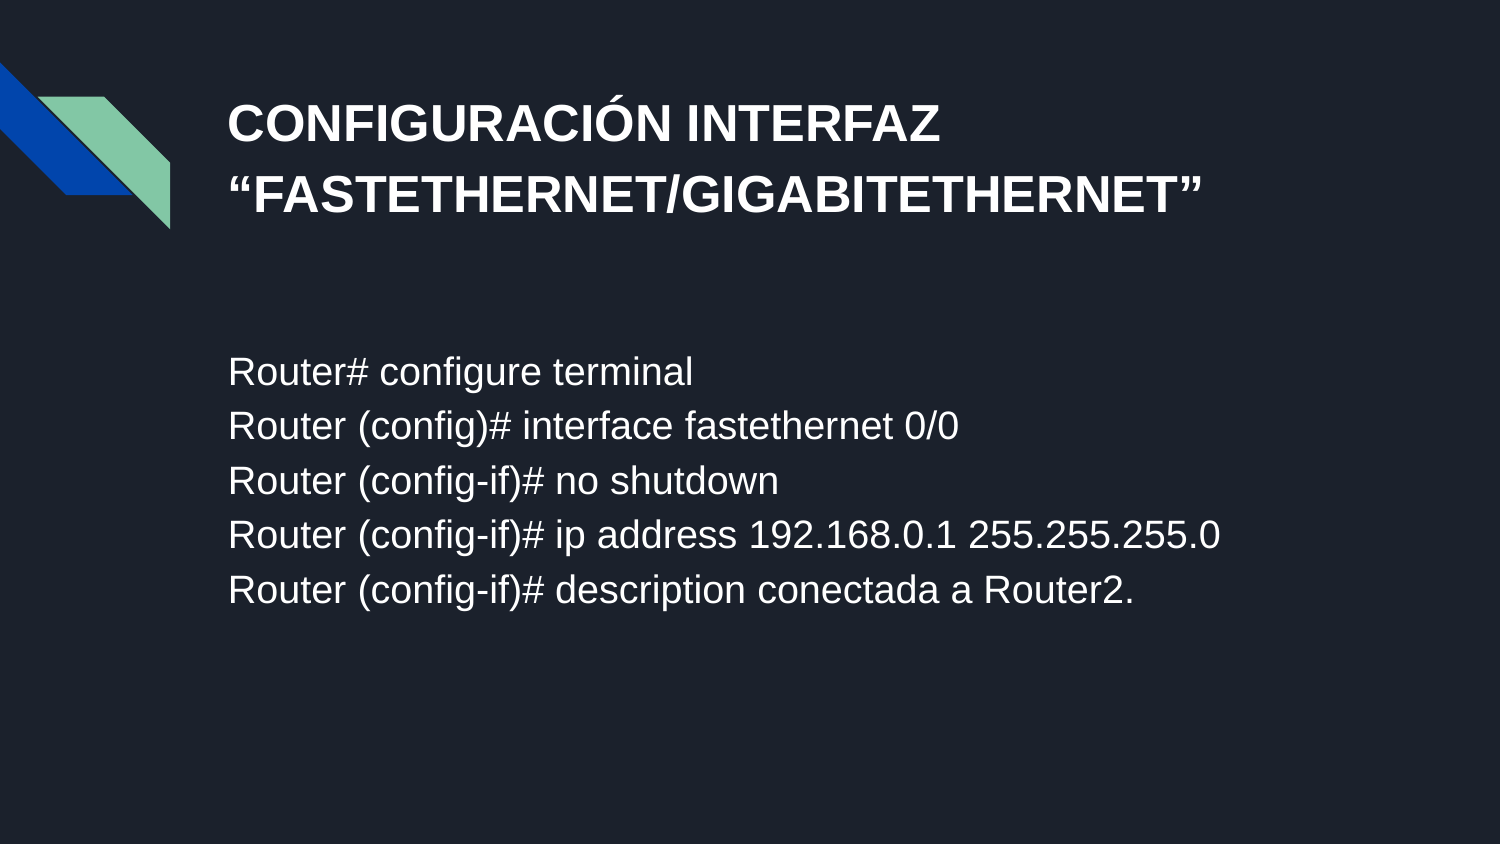

# CONFIGURACIÓN INTERFAZ “FASTETHERNET/GIGABITETHERNET”
Router# configure terminal
Router (config)# interface fastethernet 0/0
Router (config-if)# no shutdown
Router (config-if)# ip address 192.168.0.1 255.255.255.0
Router (config-if)# description conectada a Router2.